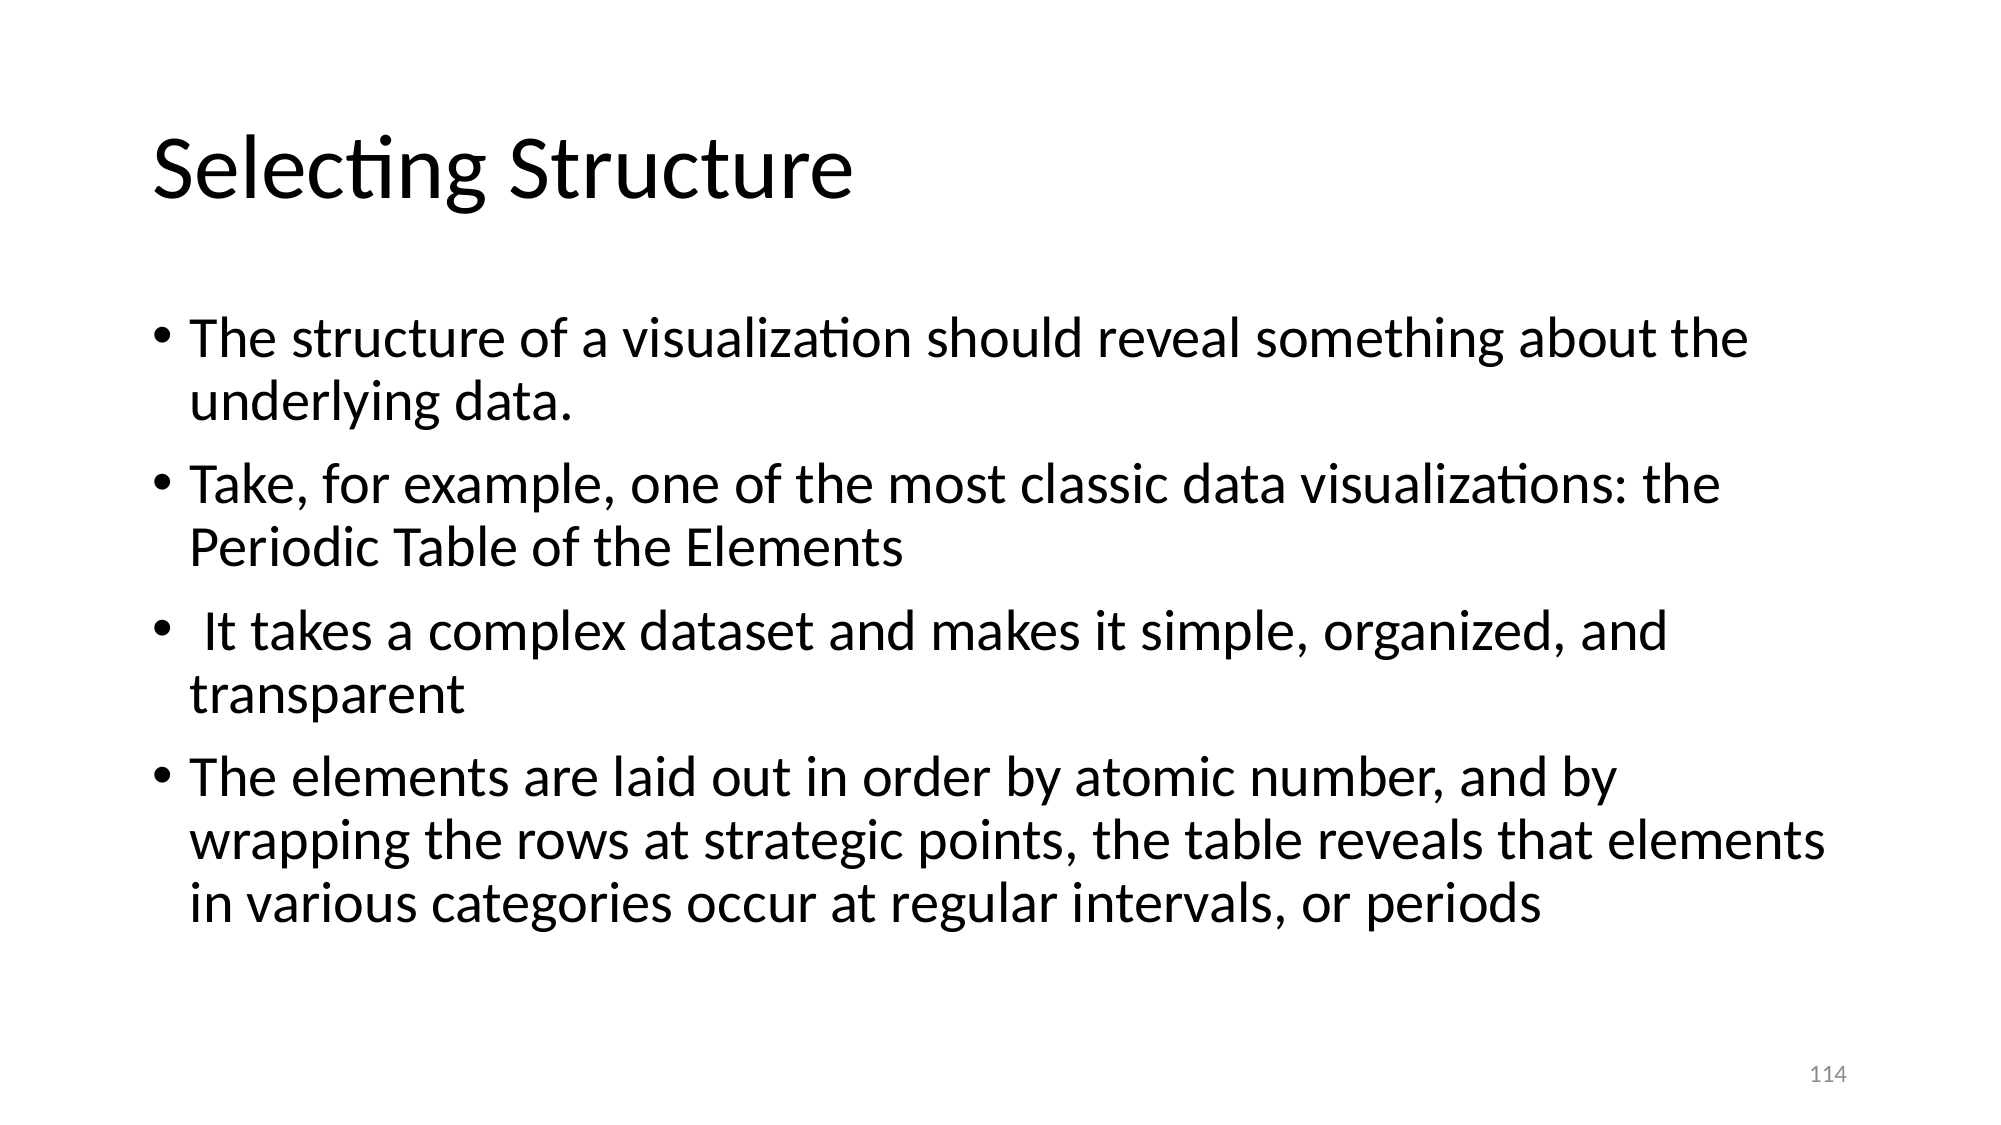

# Selecting Structure
The structure of a visualization should reveal something about the underlying data.
Take, for example, one of the most classic data visualizations: the Periodic Table of the Elements
 It takes a complex dataset and makes it simple, organized, and transparent
The elements are laid out in order by atomic number, and by wrapping the rows at strategic points, the table reveals that elements in various categories occur at regular intervals, or periods
114